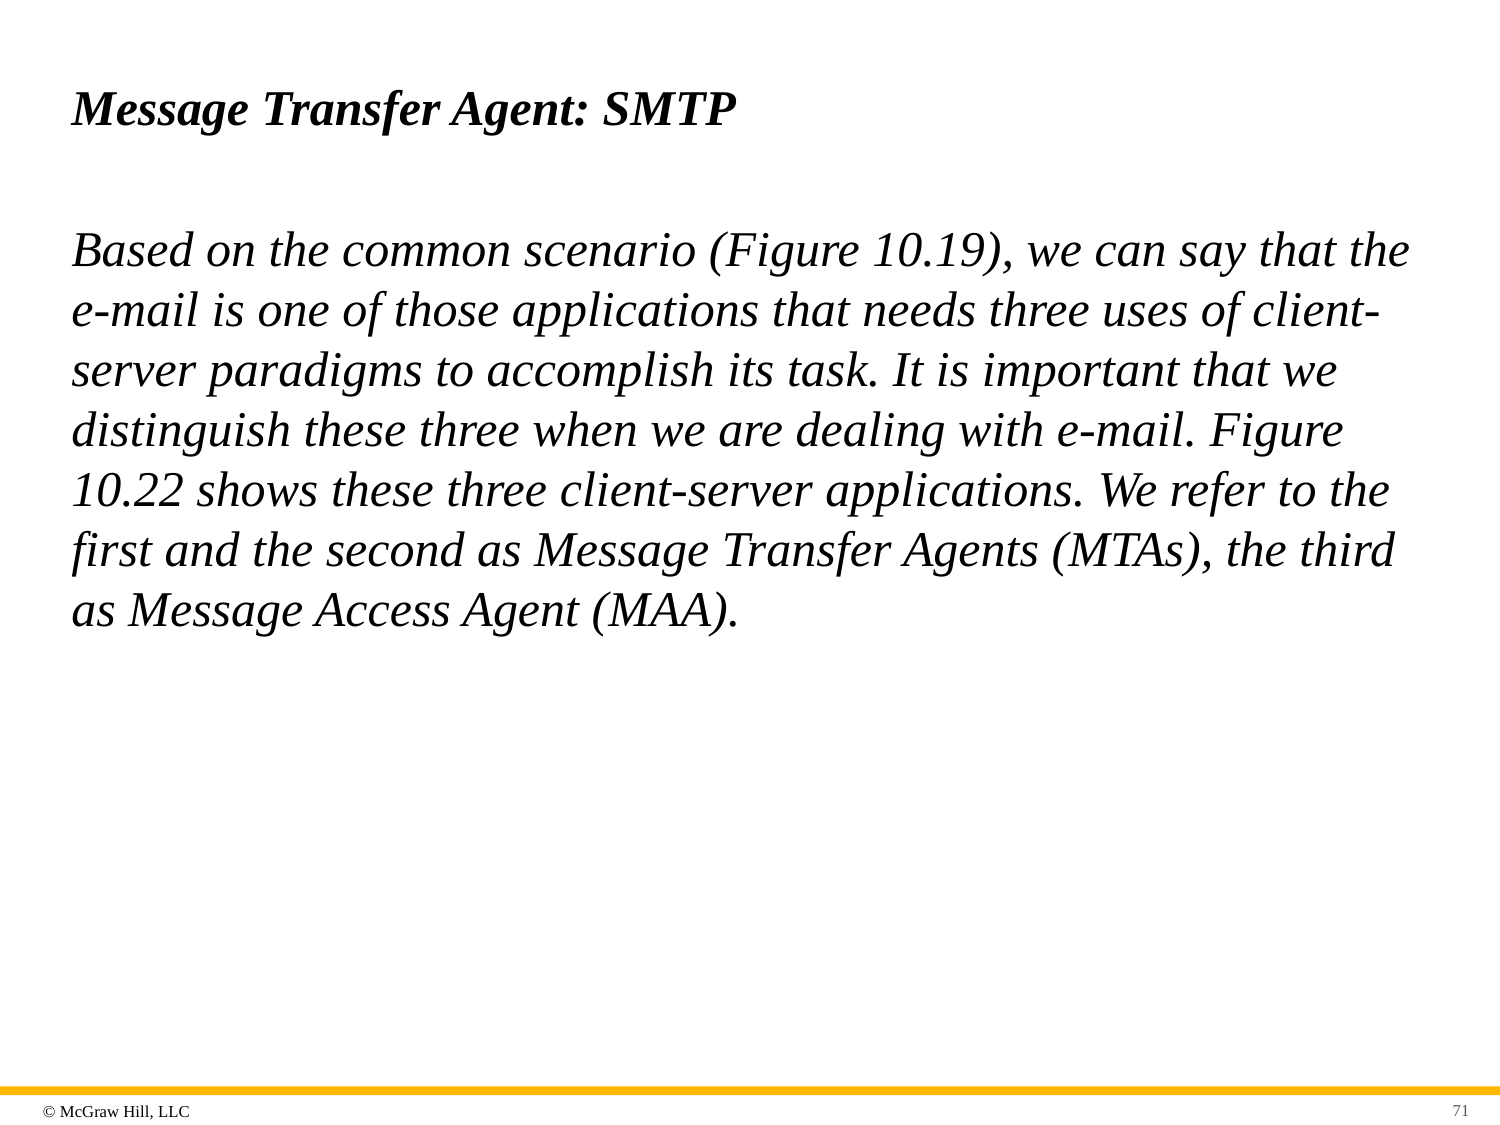

# Message Transfer Agent: SMTP
Based on the common scenario (Figure 10.19), we can say that the e-mail is one of those applications that needs three uses of client-server paradigms to accomplish its task. It is important that we distinguish these three when we are dealing with e-mail. Figure 10.22 shows these three client-server applications. We refer to the first and the second as Message Transfer Agents (MTAs), the third as Message Access Agent (MAA).
71